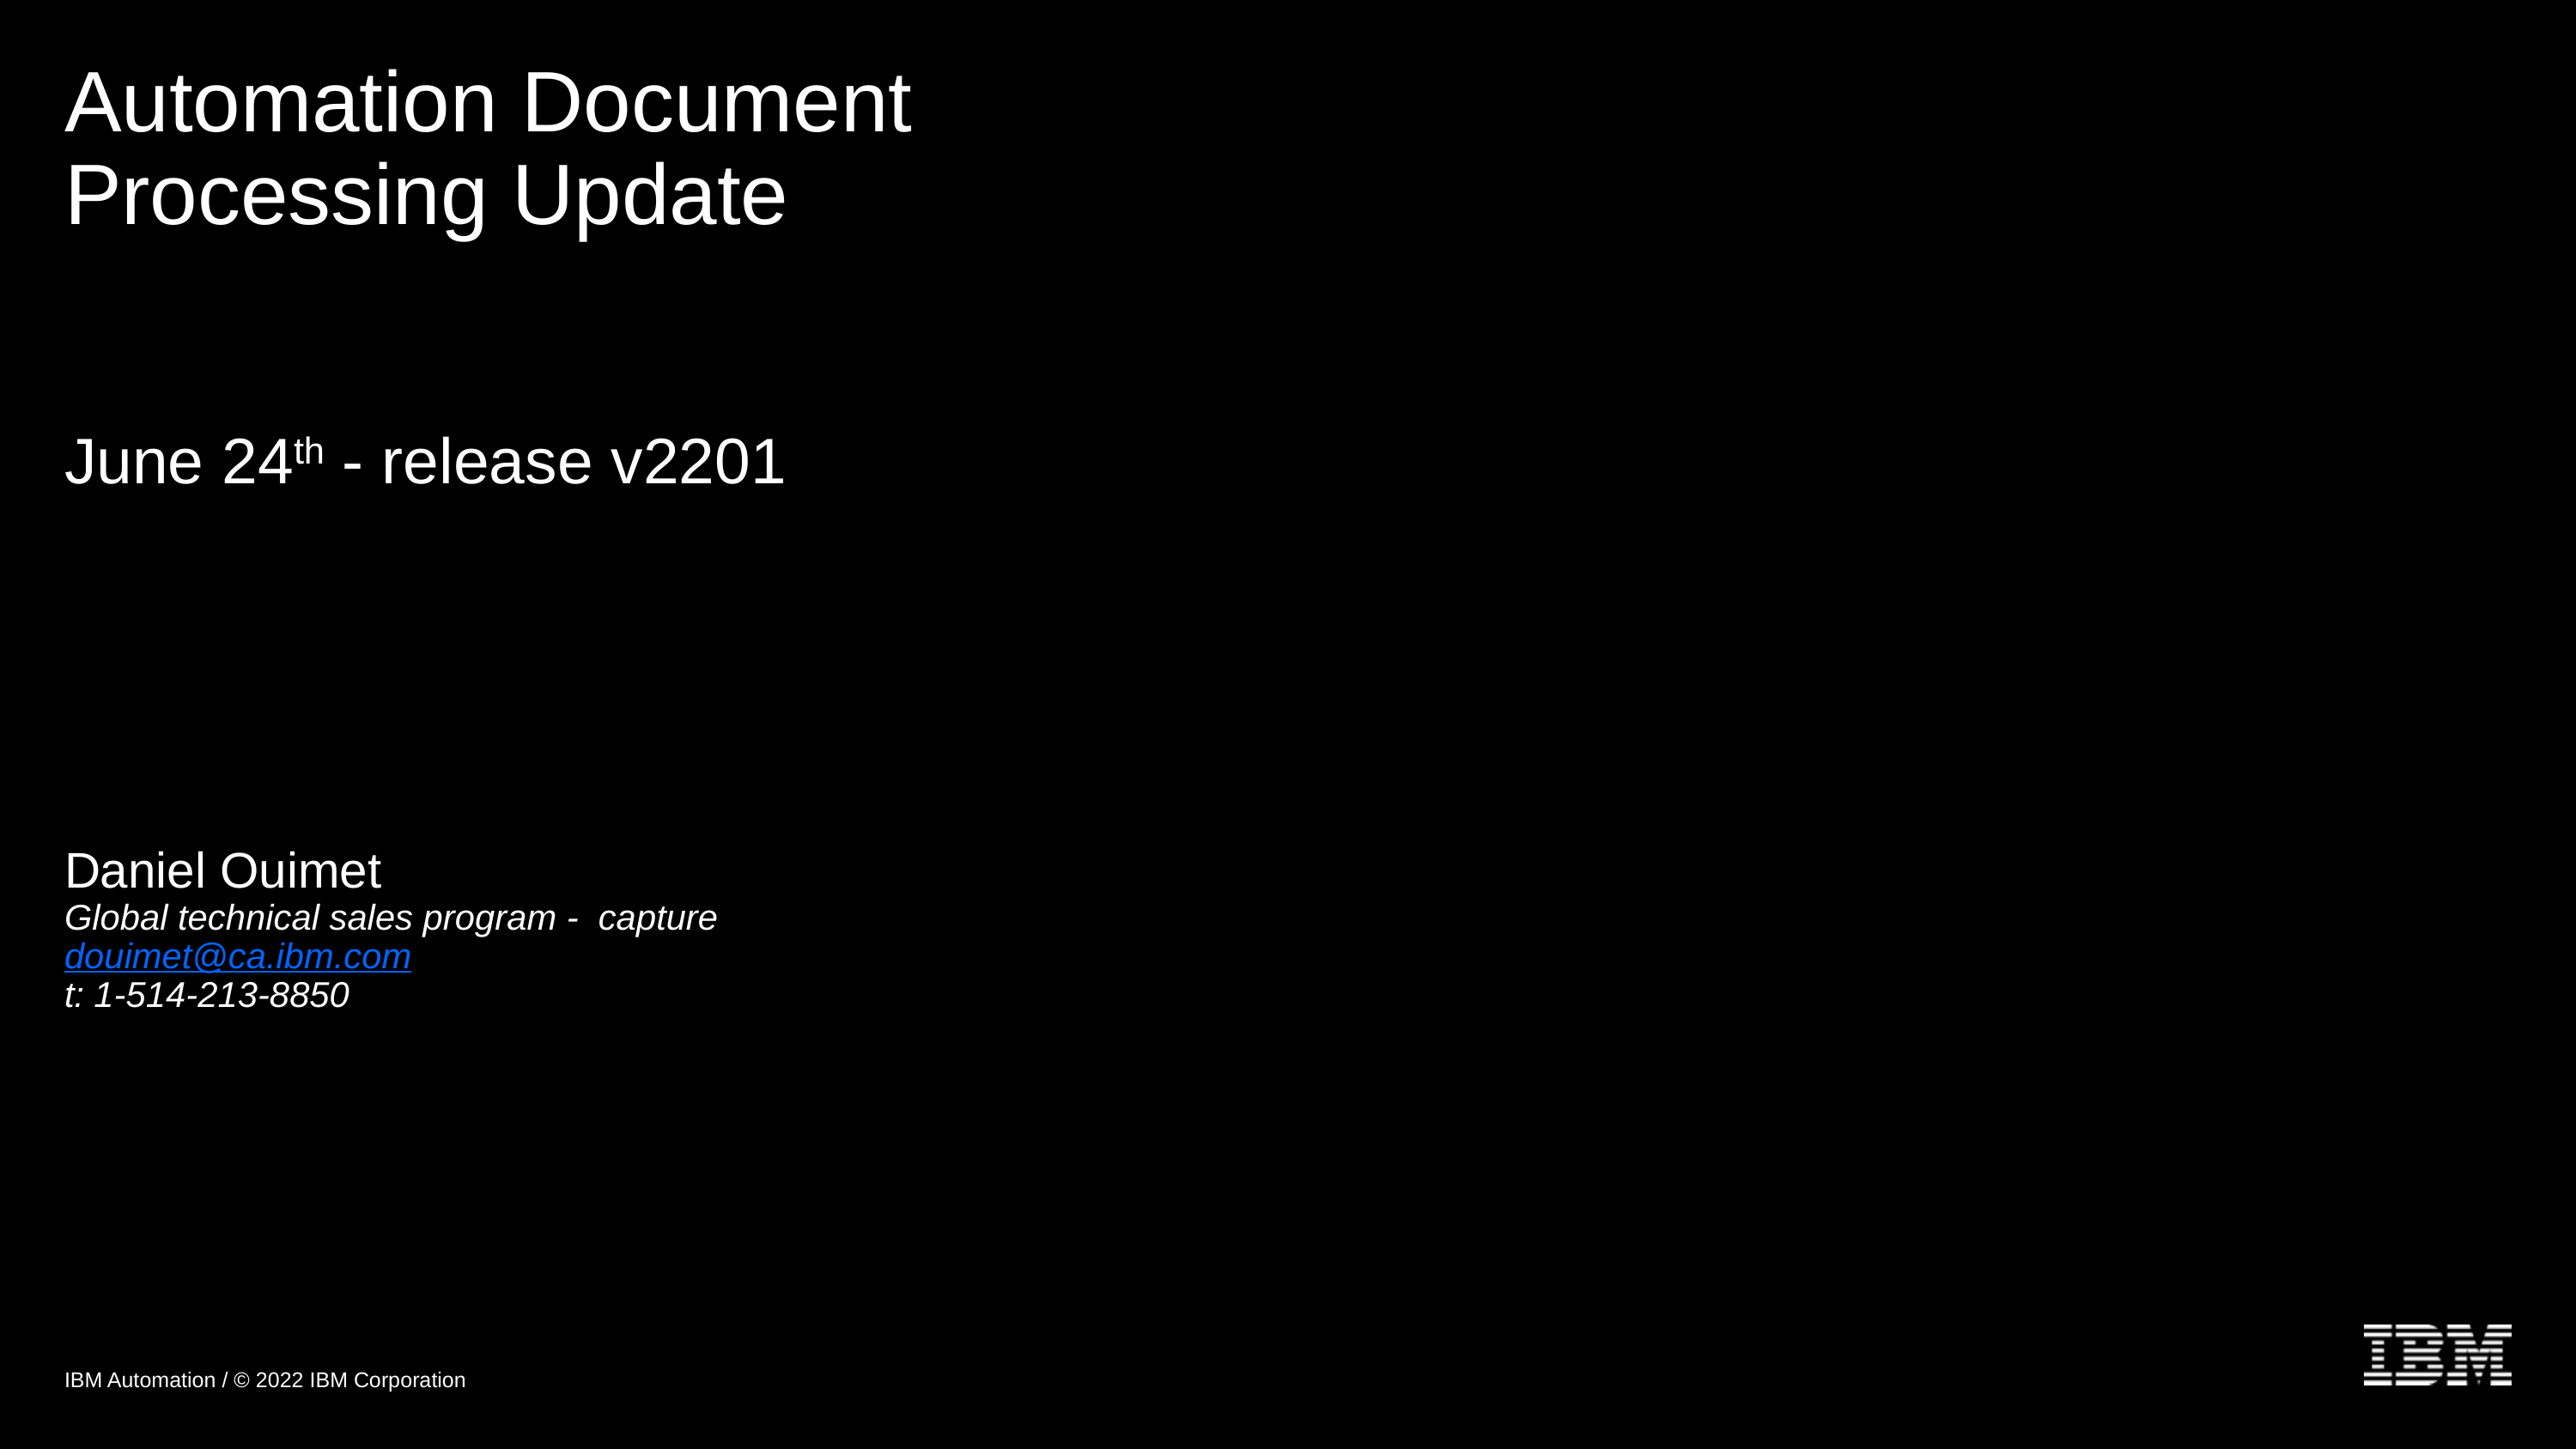

# Automation Document Processing Update June 24th - release v2201 Daniel Ouimet Global technical sales program -  capture douimet@ca.ibm.com t: 1-514-213-8850
IBM Automation / © 2022 IBM Corporation